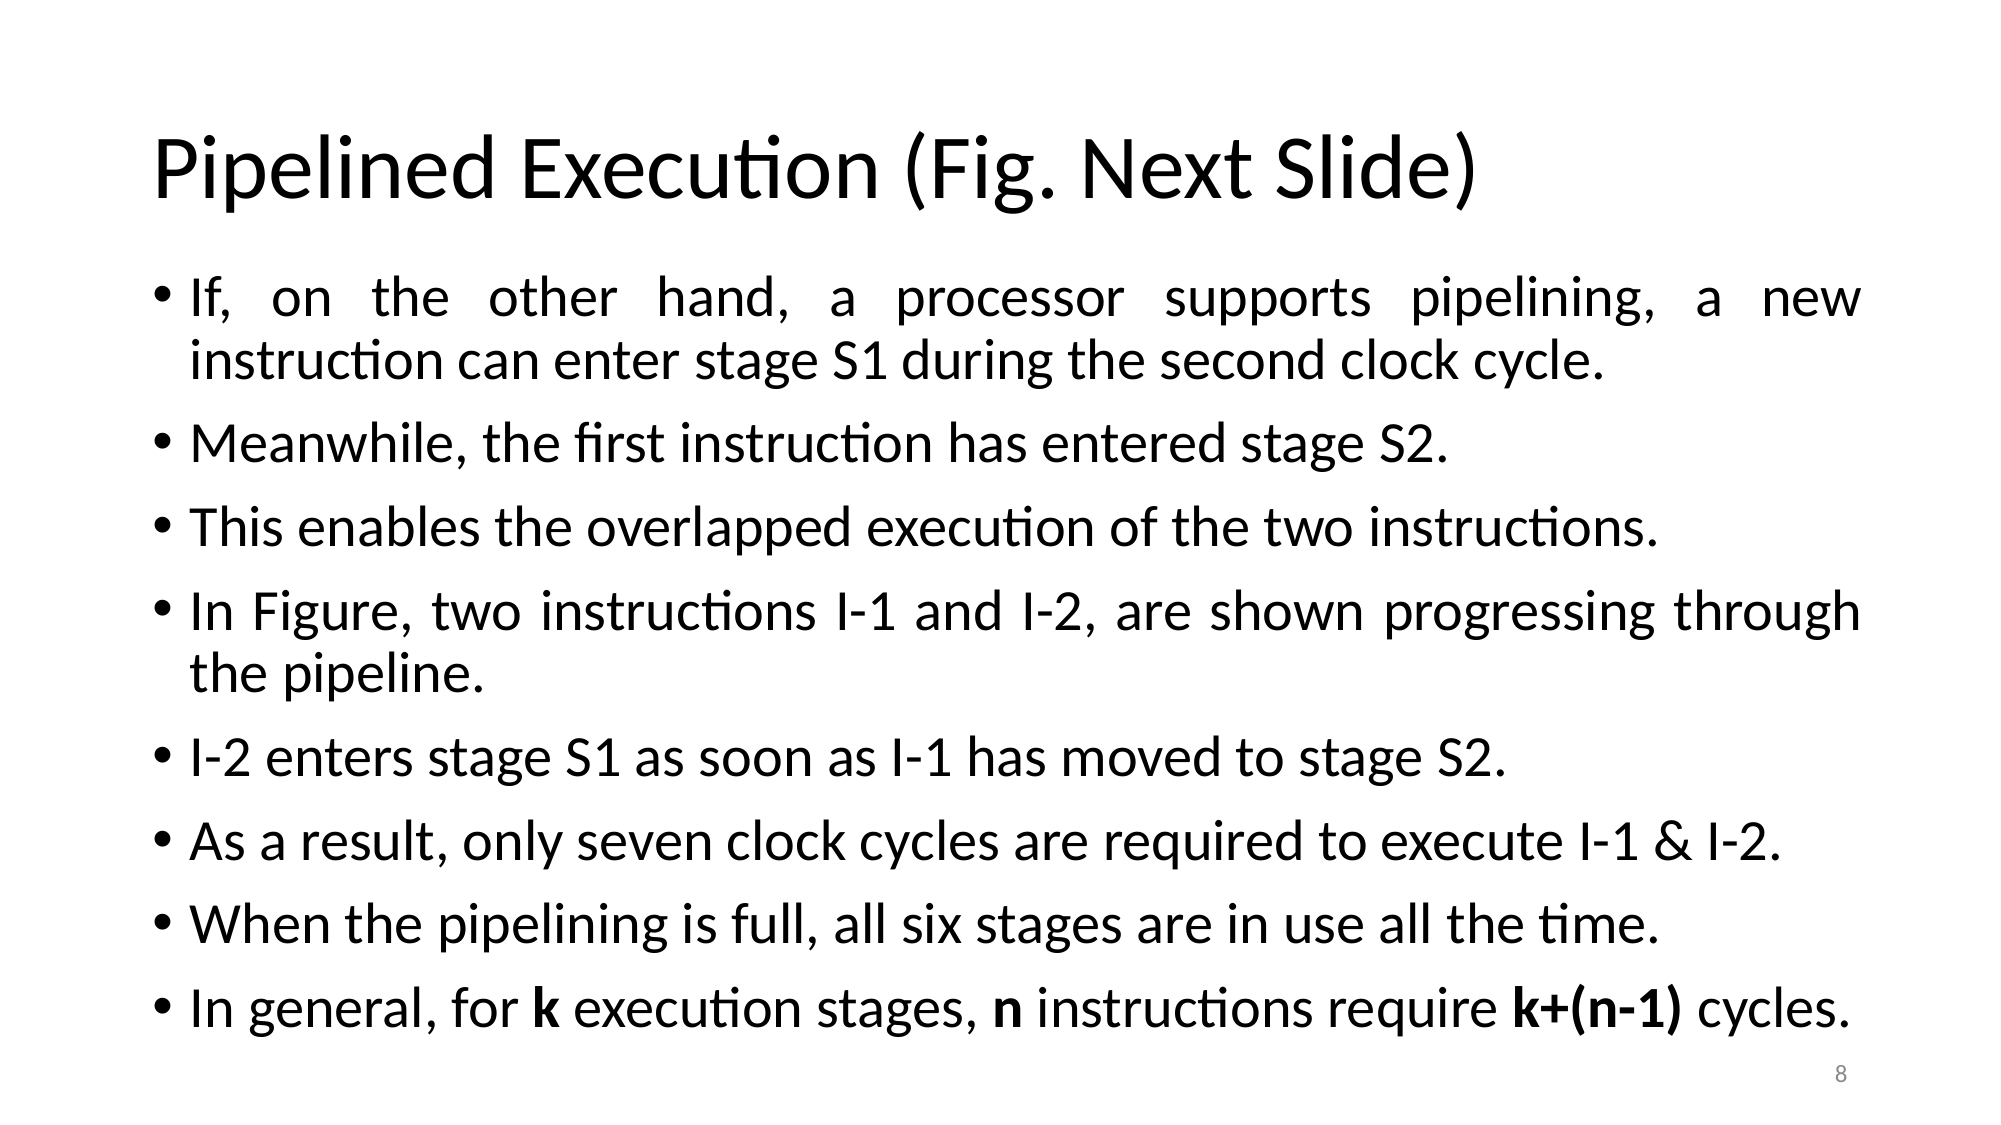

# Pipelined Execution (Fig. Next Slide)
If, on the other hand, a processor supports pipelining, a new instruction can enter stage S1 during the second clock cycle.
Meanwhile, the first instruction has entered stage S2.
This enables the overlapped execution of the two instructions.
In Figure, two instructions I-1 and I-2, are shown progressing through the pipeline.
I-2 enters stage S1 as soon as I-1 has moved to stage S2.
As a result, only seven clock cycles are required to execute I-1 & I-2.
When the pipelining is full, all six stages are in use all the time.
In general, for k execution stages, n instructions require k+(n-1) cycles.
8